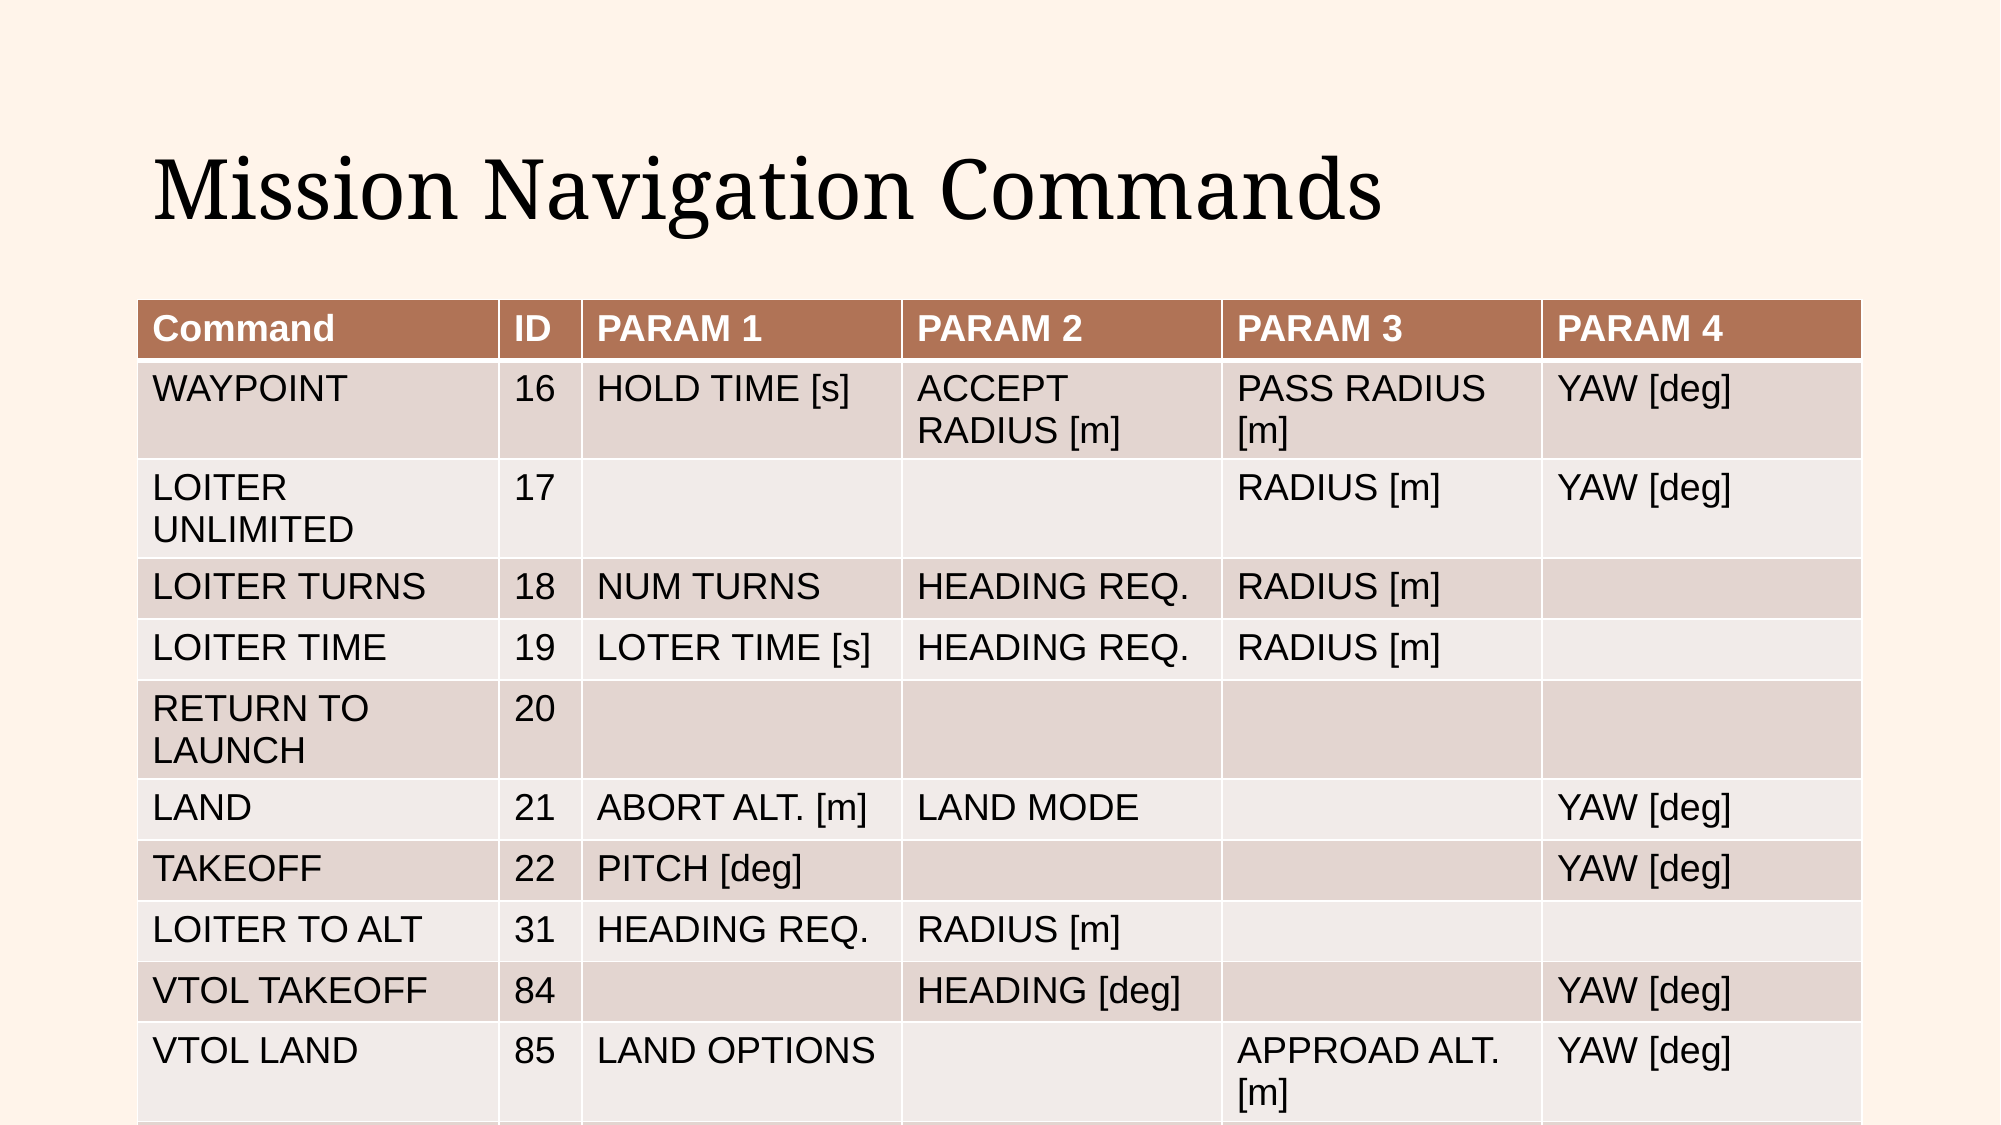

# Mission Navigation Commands
| Command | ID | PARAM 1 | PARAM 2 | PARAM 3 | PARAM 4 |
| --- | --- | --- | --- | --- | --- |
| WAYPOINT | 16 | HOLD TIME [s] | ACCEPT RADIUS [m] | PASS RADIUS [m] | YAW [deg] |
| LOITER UNLIMITED | 17 |  |  | RADIUS [m] | YAW [deg] |
| LOITER TURNS | 18 | NUM TURNS | HEADING REQ. | RADIUS [m] |  |
| LOITER TIME | 19 | LOTER TIME [s] | HEADING REQ. | RADIUS [m] |  |
| RETURN TO LAUNCH | 20 |  |  |  |  |
| LAND | 21 | ABORT ALT. [m] | LAND MODE |  | YAW [deg] |
| TAKEOFF | 22 | PITCH [deg] |  |  | YAW [deg] |
| LOITER TO ALT | 31 | HEADING REQ. | RADIUS [m] |  |  |
| VTOL TAKEOFF | 84 |  | HEADING [deg] |  | YAW [deg] |
| VTOL LAND | 85 | LAND OPTIONS |  | APPROAD ALT. [m] | YAW [deg] |
| SPLINE WAYPOINT | 82 | HOLD TIME [s] |  |  |  |
WildDrone.eu
14